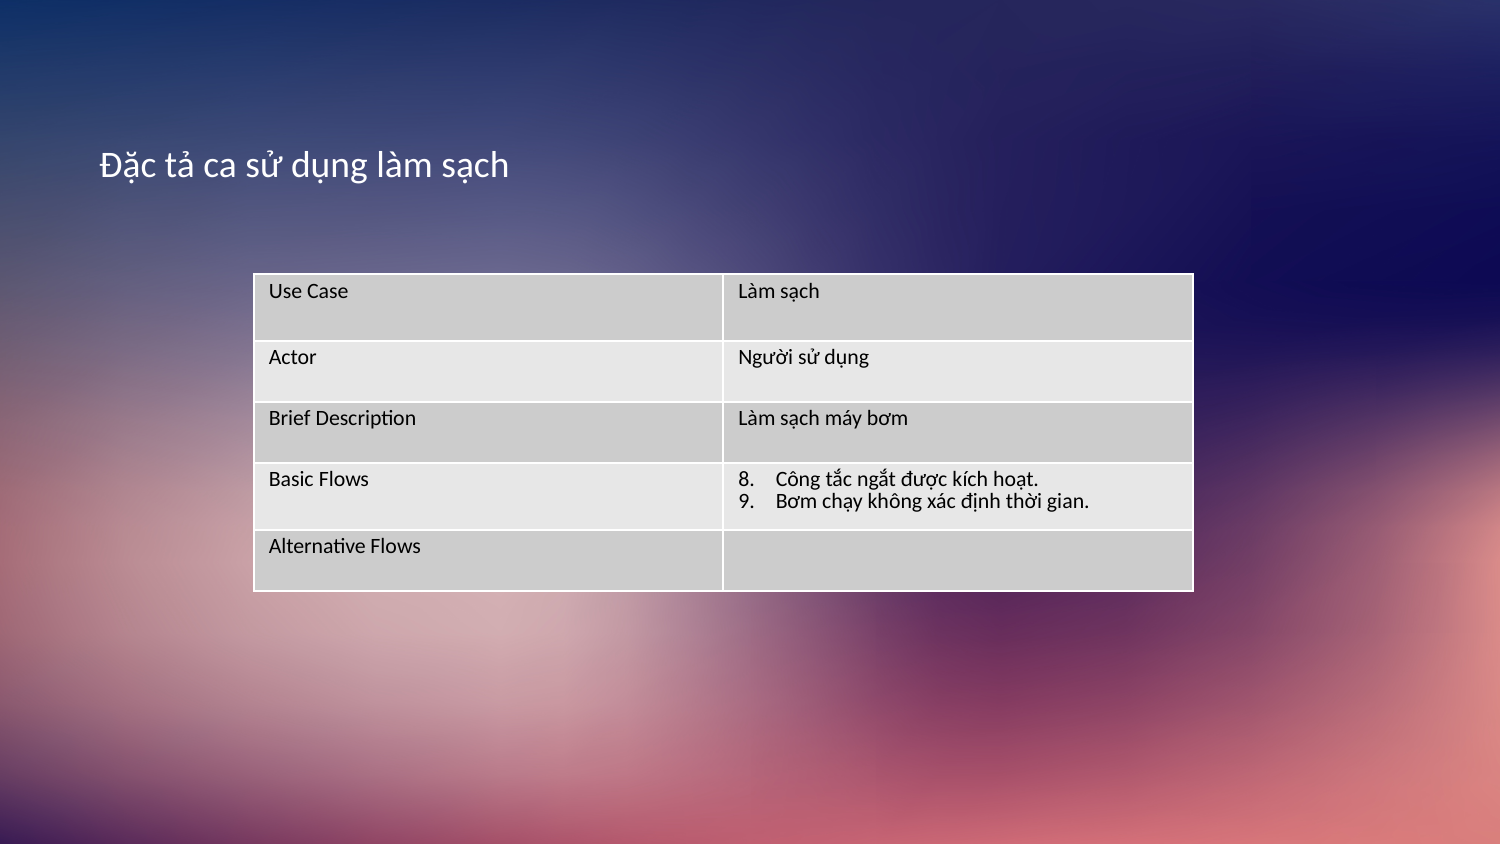

Đặc tả ca sử dụng làm sạch
| Use Case | Làm sạch |
| --- | --- |
| Actor | Người sử dụng |
| Brief Description | Làm sạch máy bơm |
| Basic Flows | Công tắc ngắt được kích hoạt. Bơm chạy không xác định thời gian. |
| Alternative Flows |  |